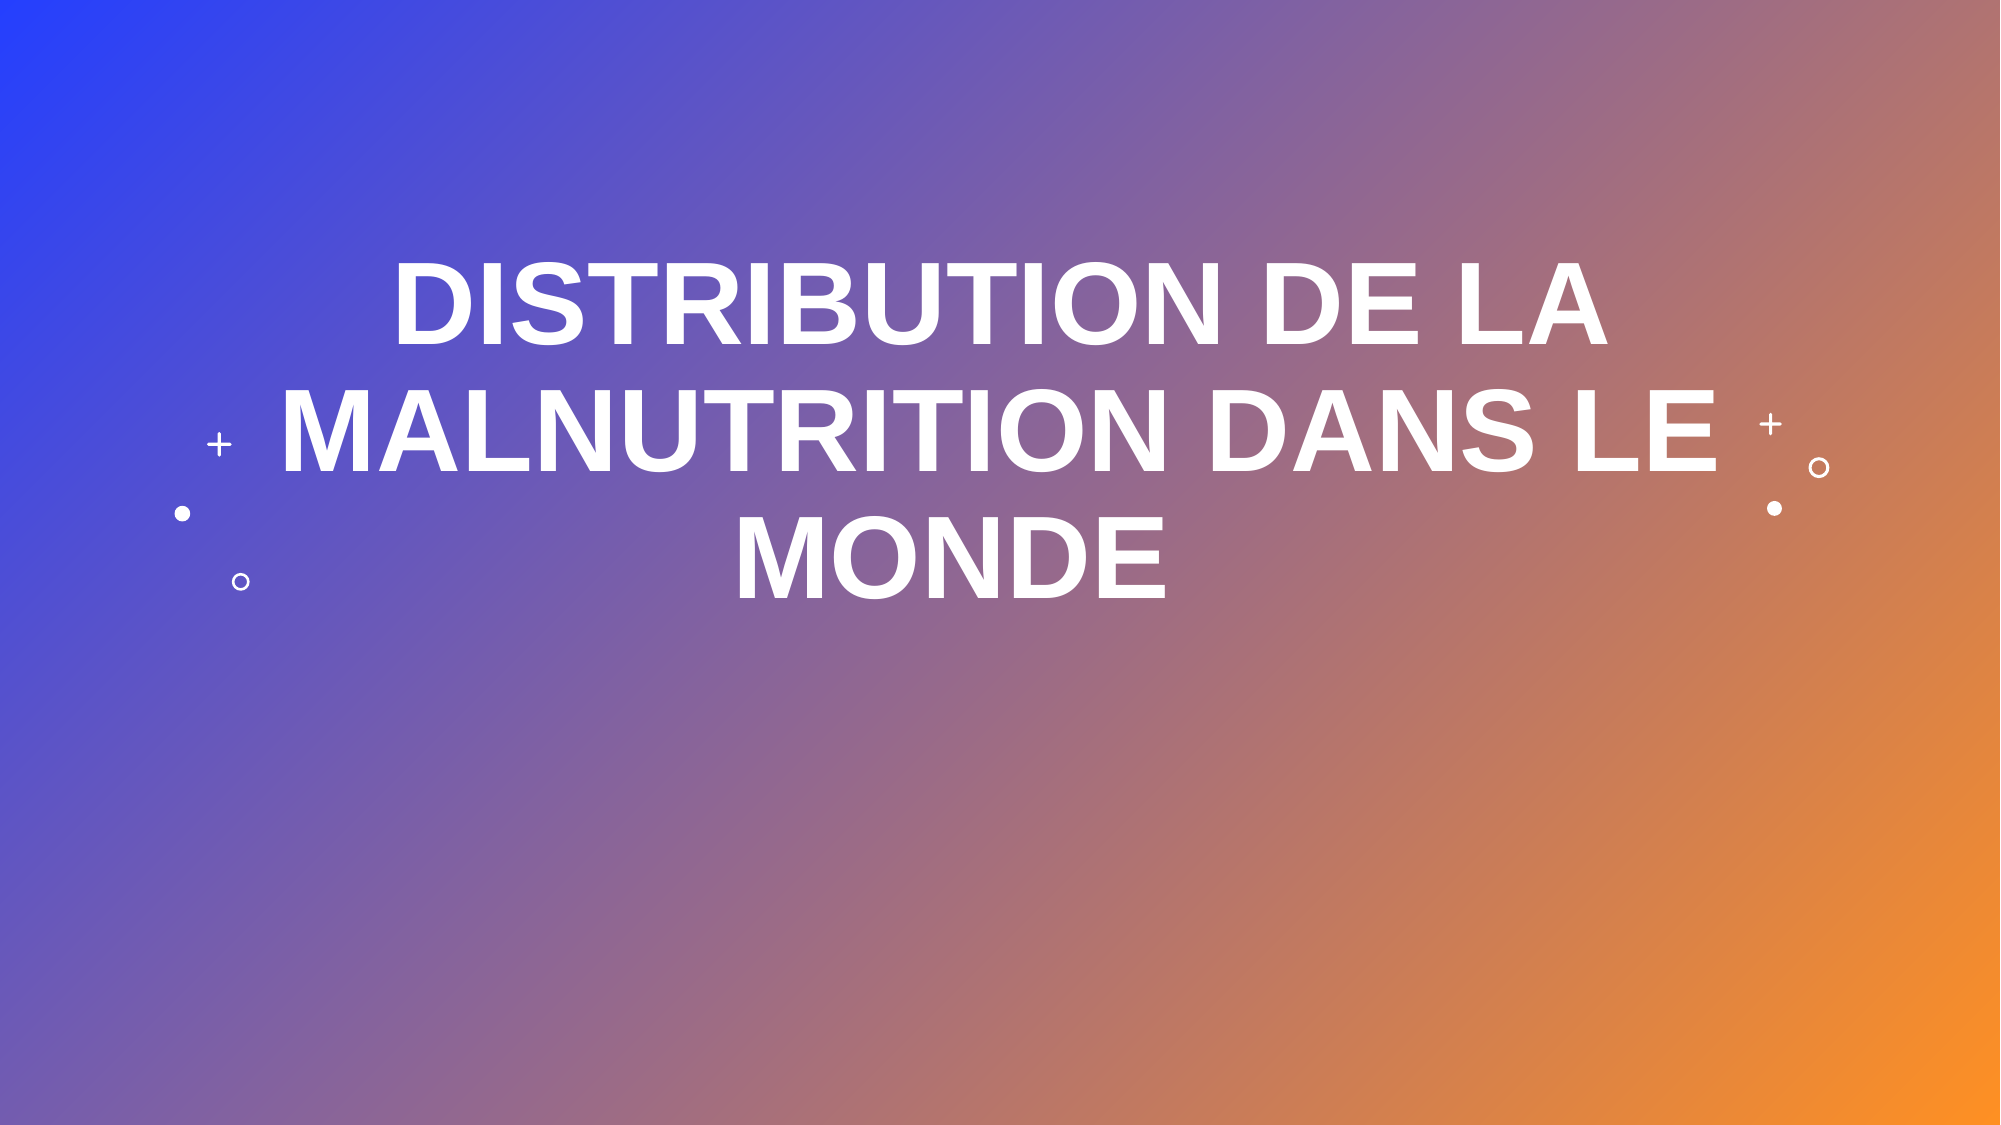

# Distribution de la malnutrition dans le monde